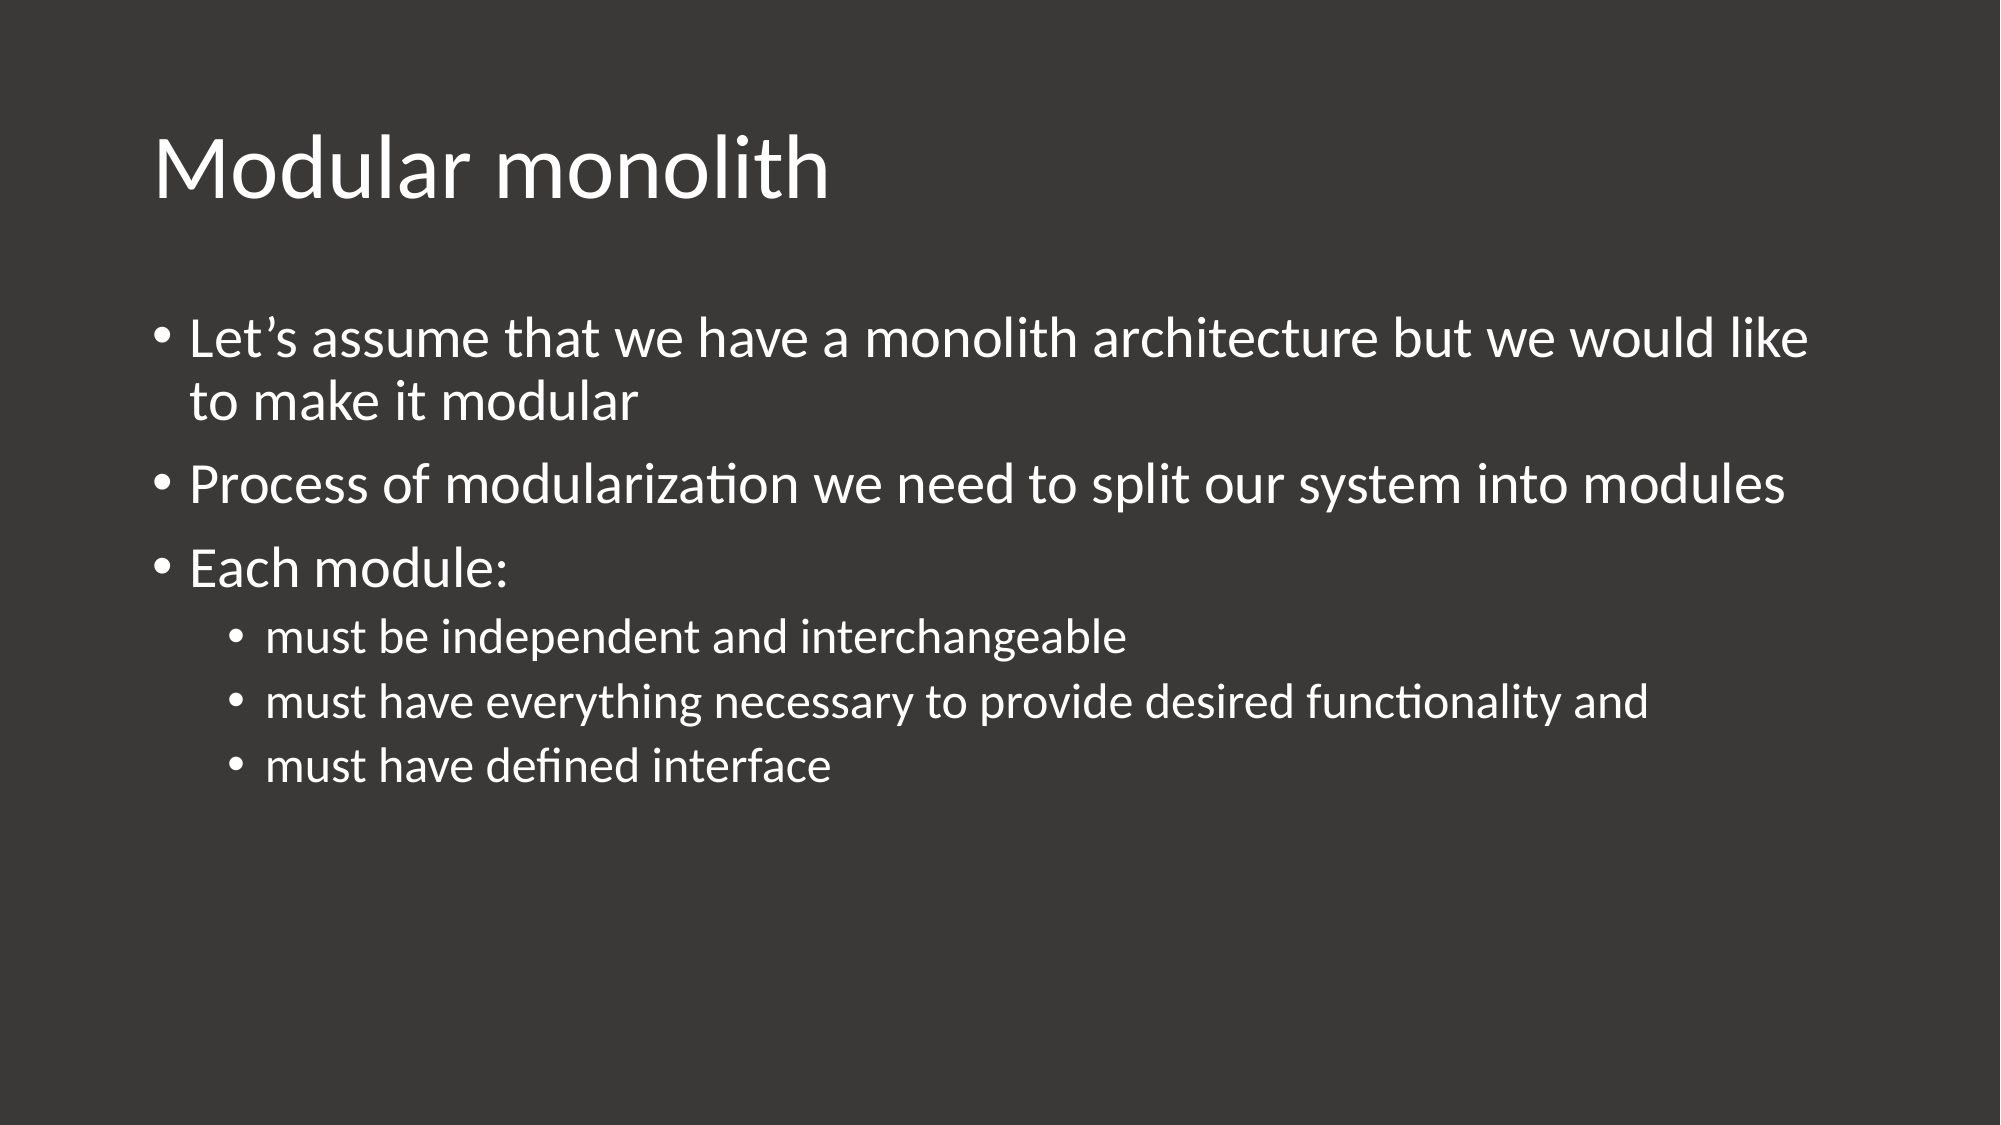

# Modular monolith
Let’s assume that we have a monolith architecture but we would like to make it modular
Process of modularization we need to split our system into modules
Each module:
must be independent and interchangeable
must have everything necessary to provide desired functionality and
must have defined interface